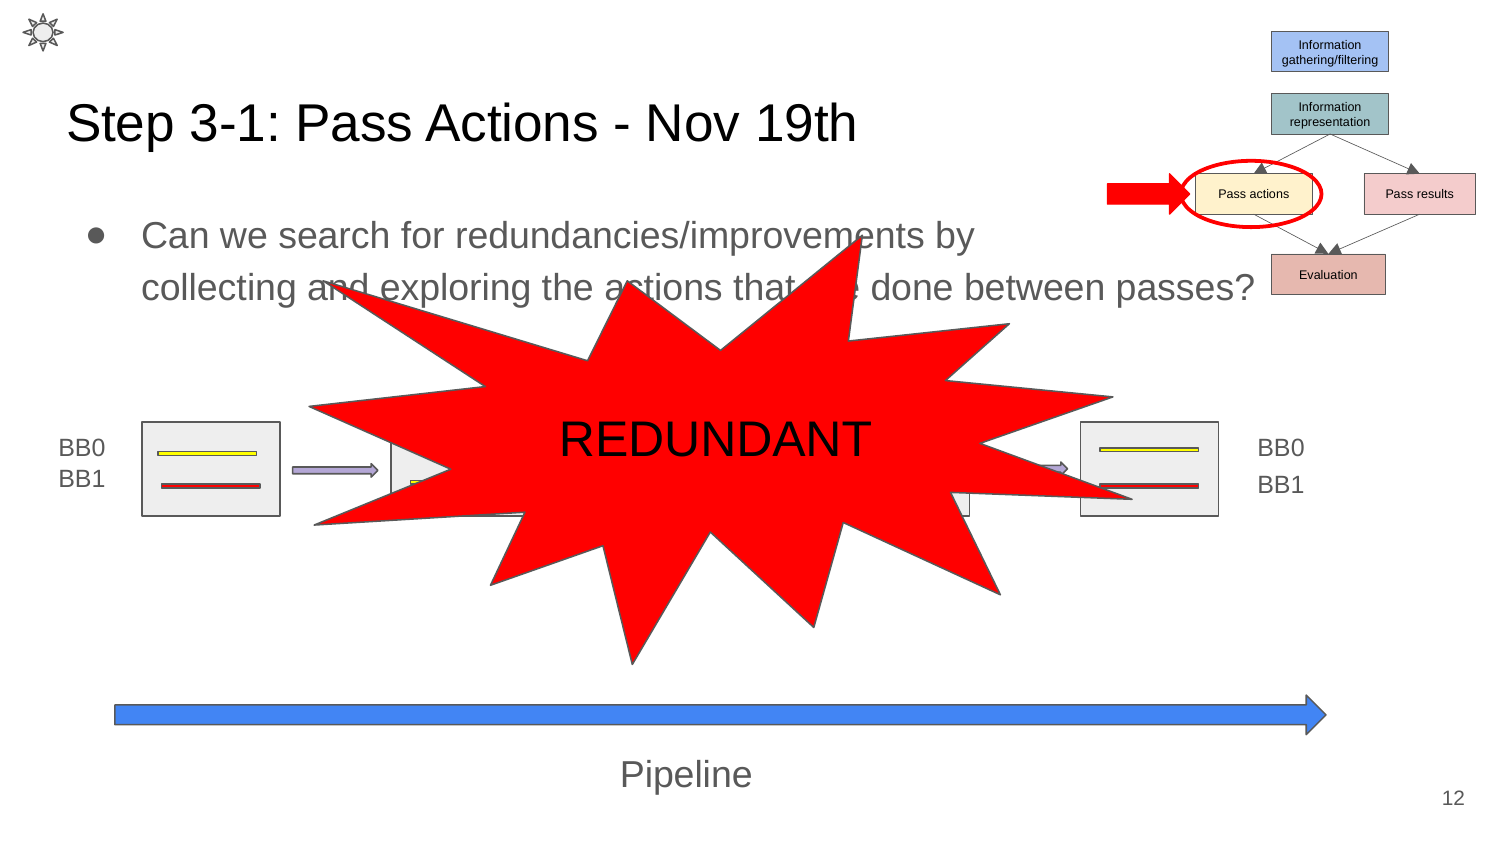

Information gathering/filtering
Information representation

Pass actions
Pass results
Evaluation

# Step 3-1: Pass Actions - Nov 19th

Can we search for redundancies/improvements by
collecting and exploring the actions that are done between passes?
REDUNDANT
BB1
BB0
BB1
BB0

BB1

BB1
BB0
BB0

Pipeline
12